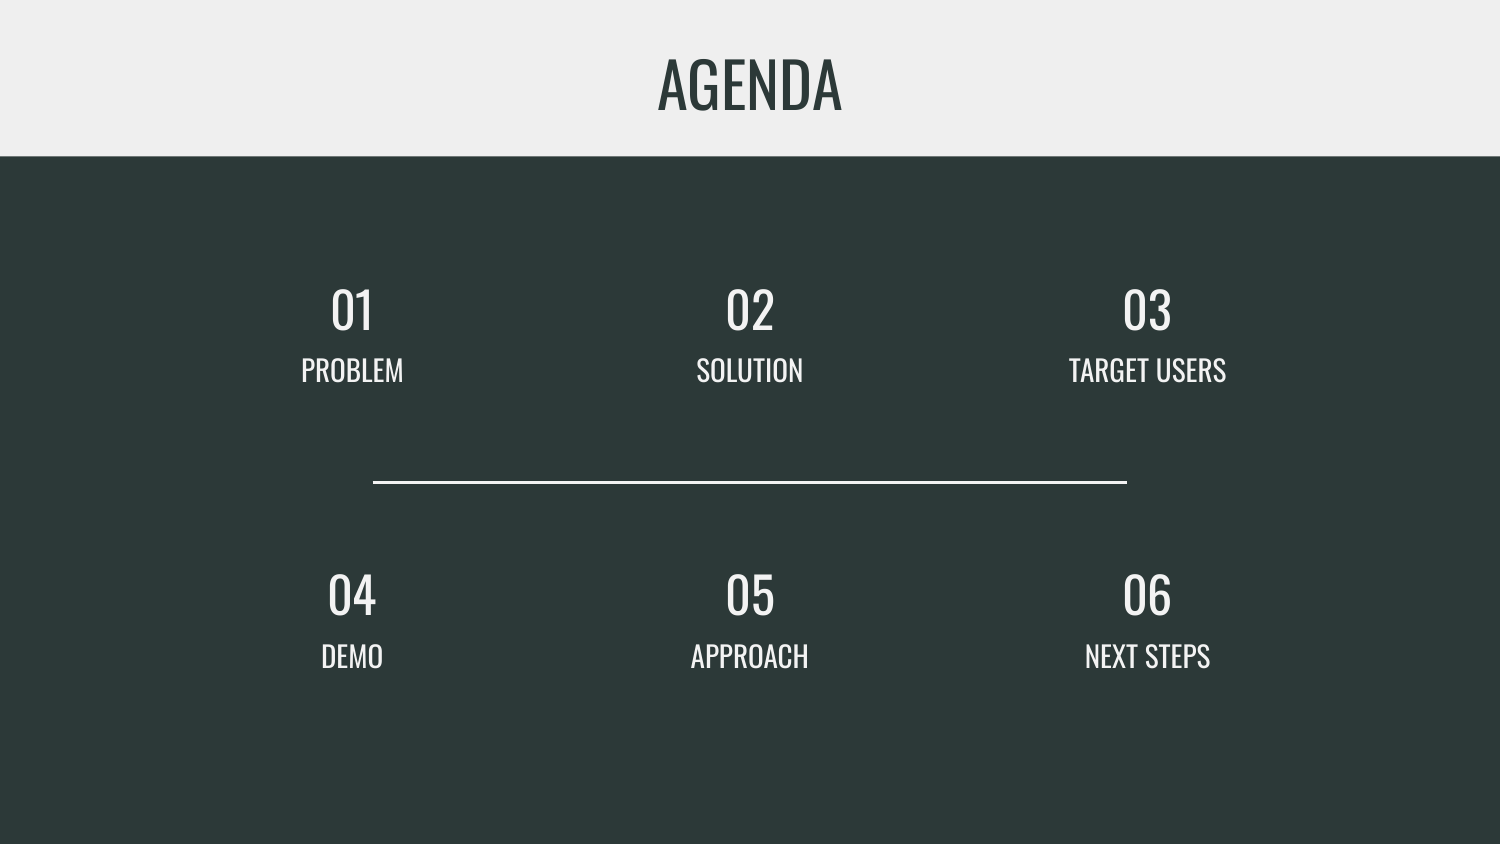

AGENDA
01
02
03
# PROBLEM
SOLUTION
TARGET USERS
04
05
06
DEMO
APPROACH
NEXT STEPS